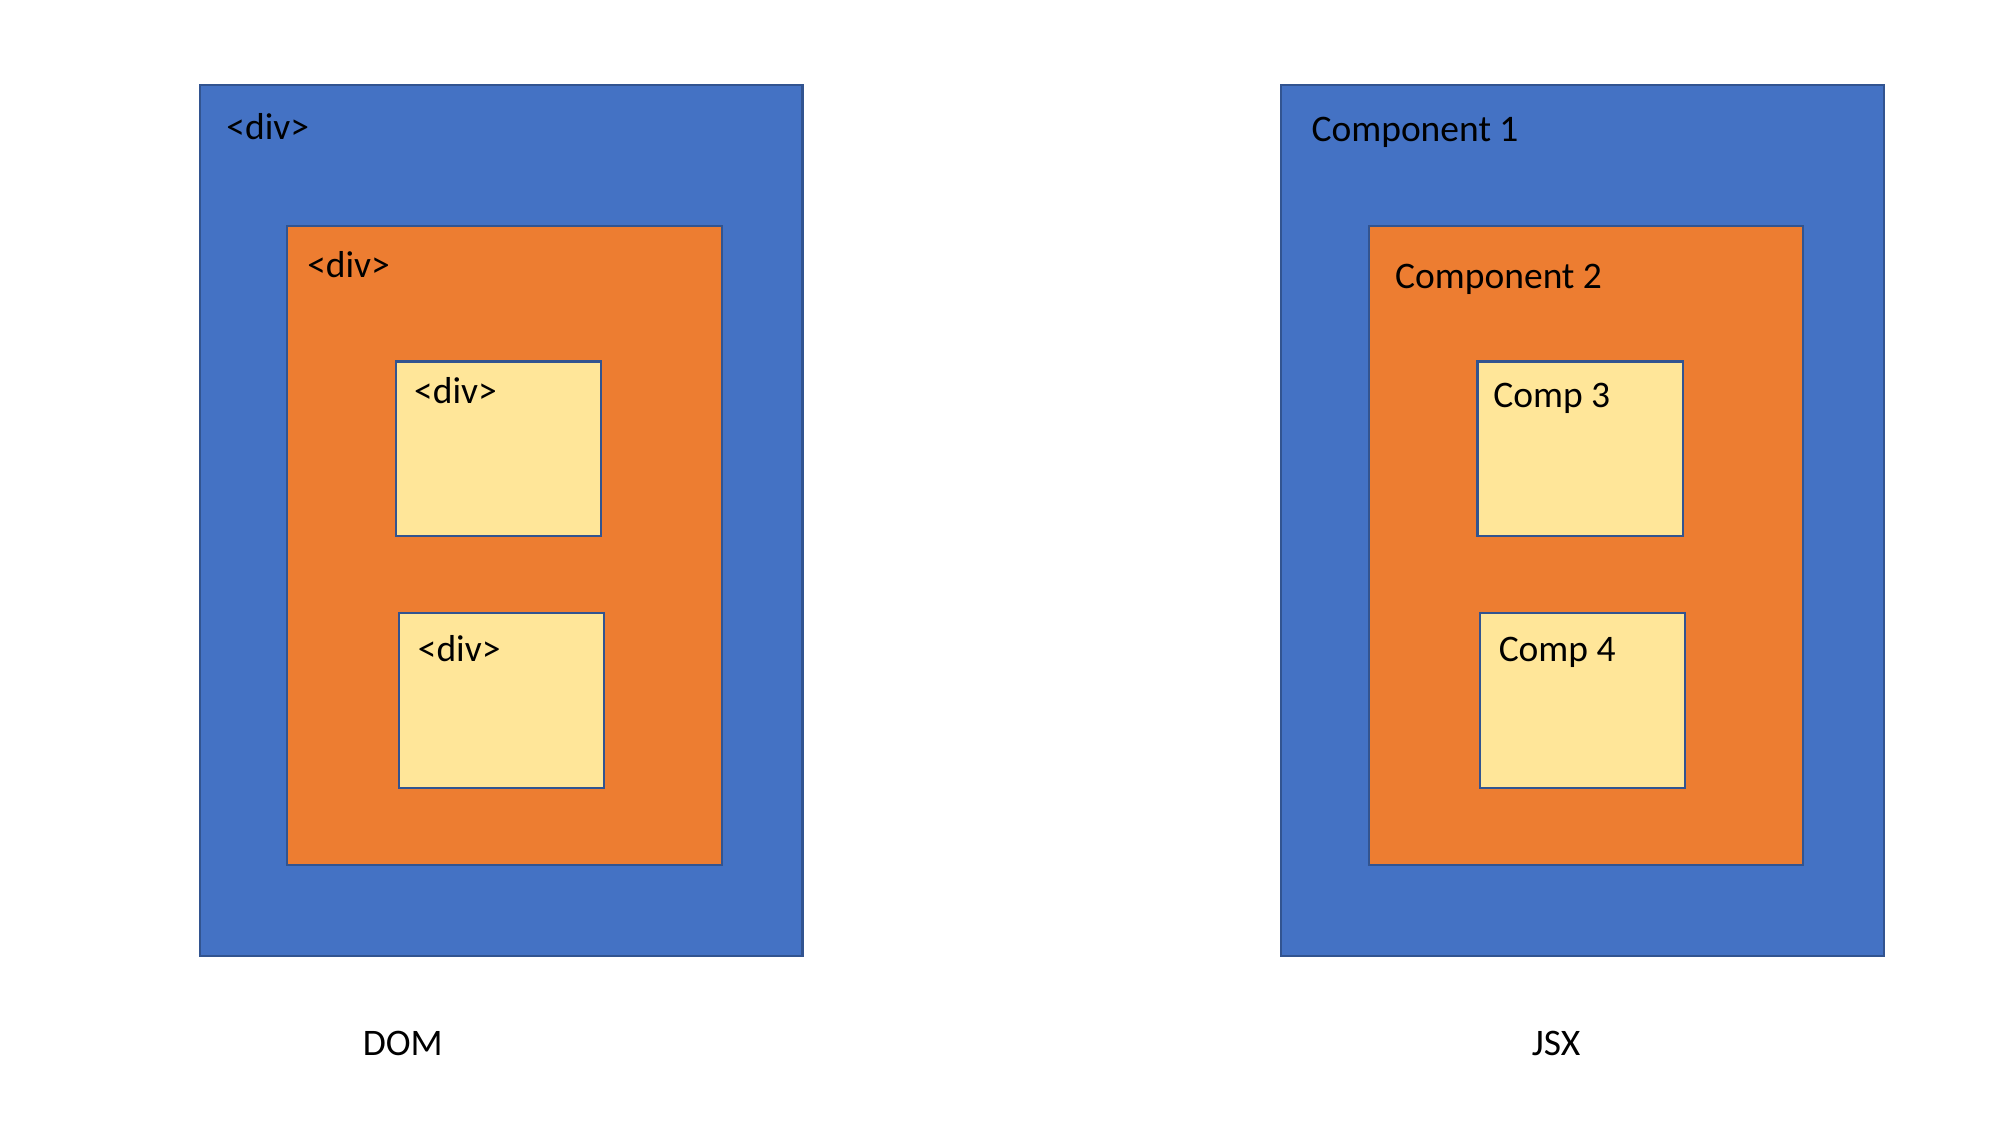

Component 1
<div>
Component 1

<div>
Component 2
<div>

Comp 3

<div>
Comp 4
DOM
JSX